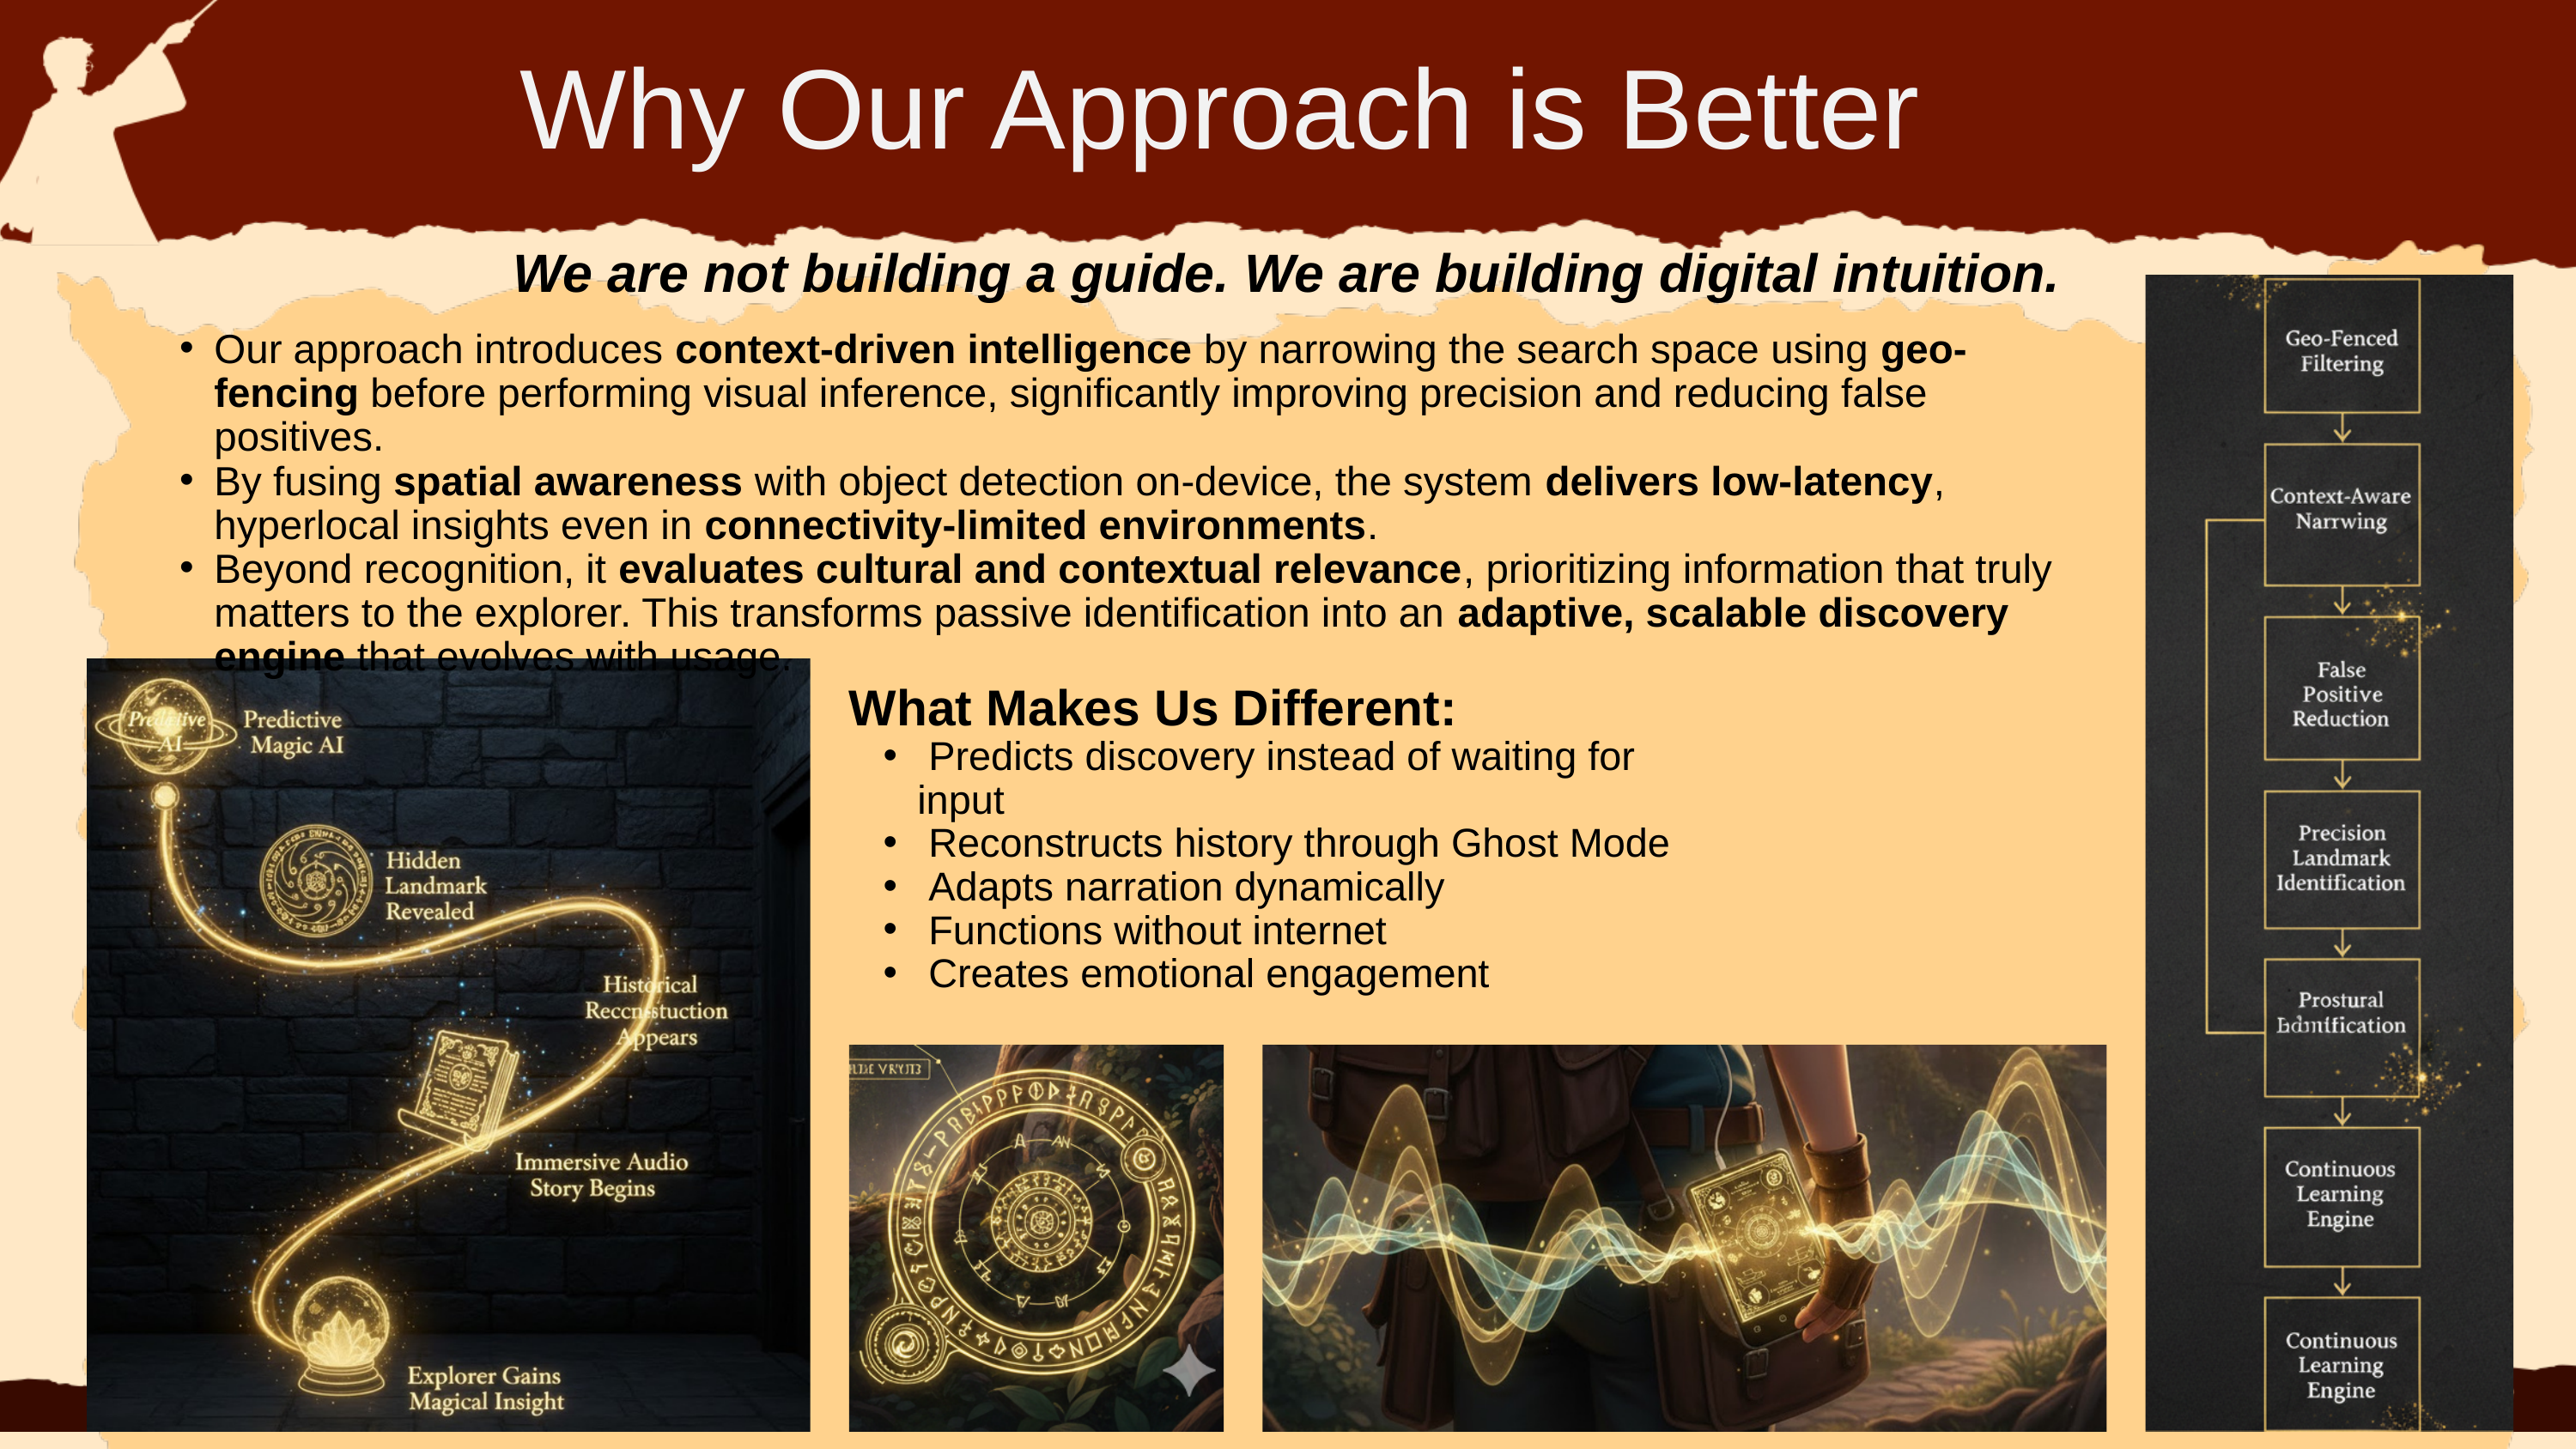

Why Our Approach is Better

We are not building a guide. We are building digital intuition.

Our approach introduces context-driven intelligence by narrowing the search space using geo-fencing before performing visual inference, significantly improving precision and reducing false positives.
By fusing spatial awareness with object detection on-device, the system delivers low-latency, hyperlocal insights even in connectivity-limited environments.
Beyond recognition, it evaluates cultural and contextual relevance, prioritizing information that truly matters to the explorer. This transforms passive identification into an adaptive, scalable discovery engine that evolves with usage.
What Makes Us Different:
 Predicts discovery instead of waiting for input
 Reconstructs history through Ghost Mode
 Adapts narration dynamically
 Functions without internet
 Creates emotional engagement